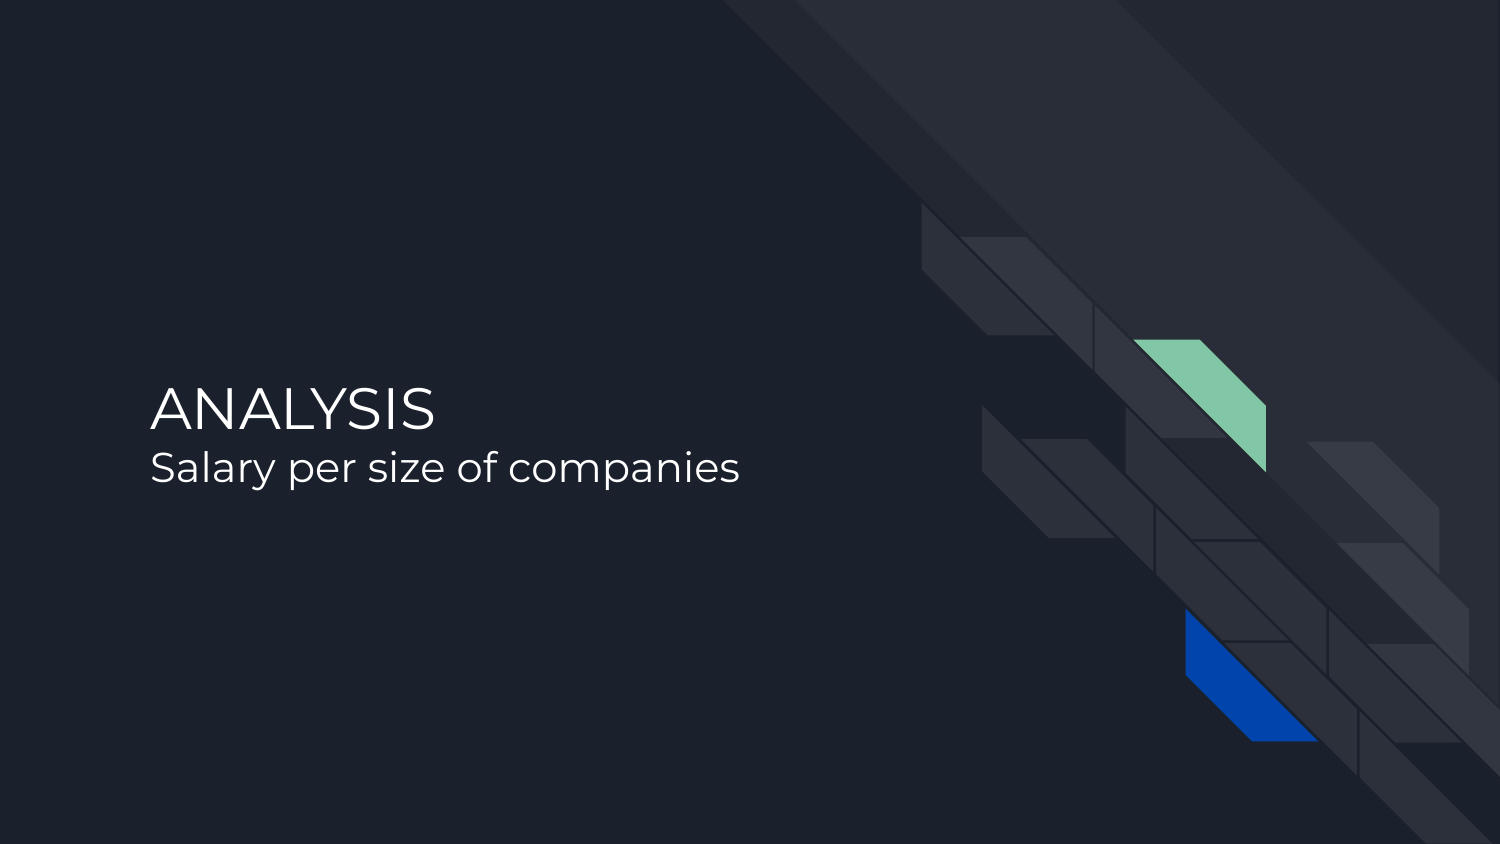

# ANALYSIS Salary per size of companies